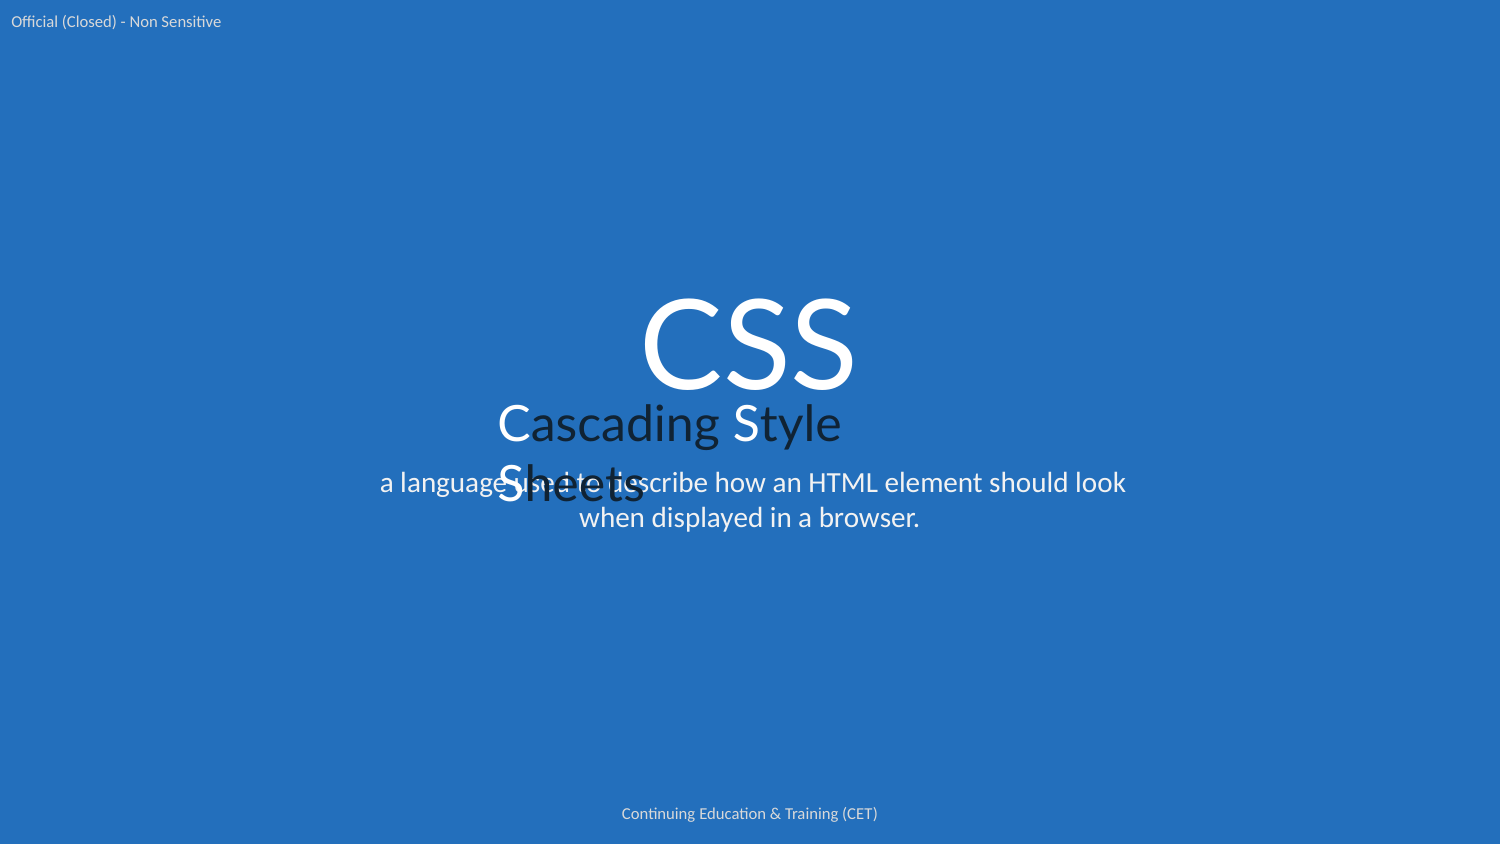

Official (Closed) - Non Sensitive
CSS
Cascading Style Sheets
 a language used to describe how an HTML element should look when displayed in a browser.
Continuing Education & Training (CET)